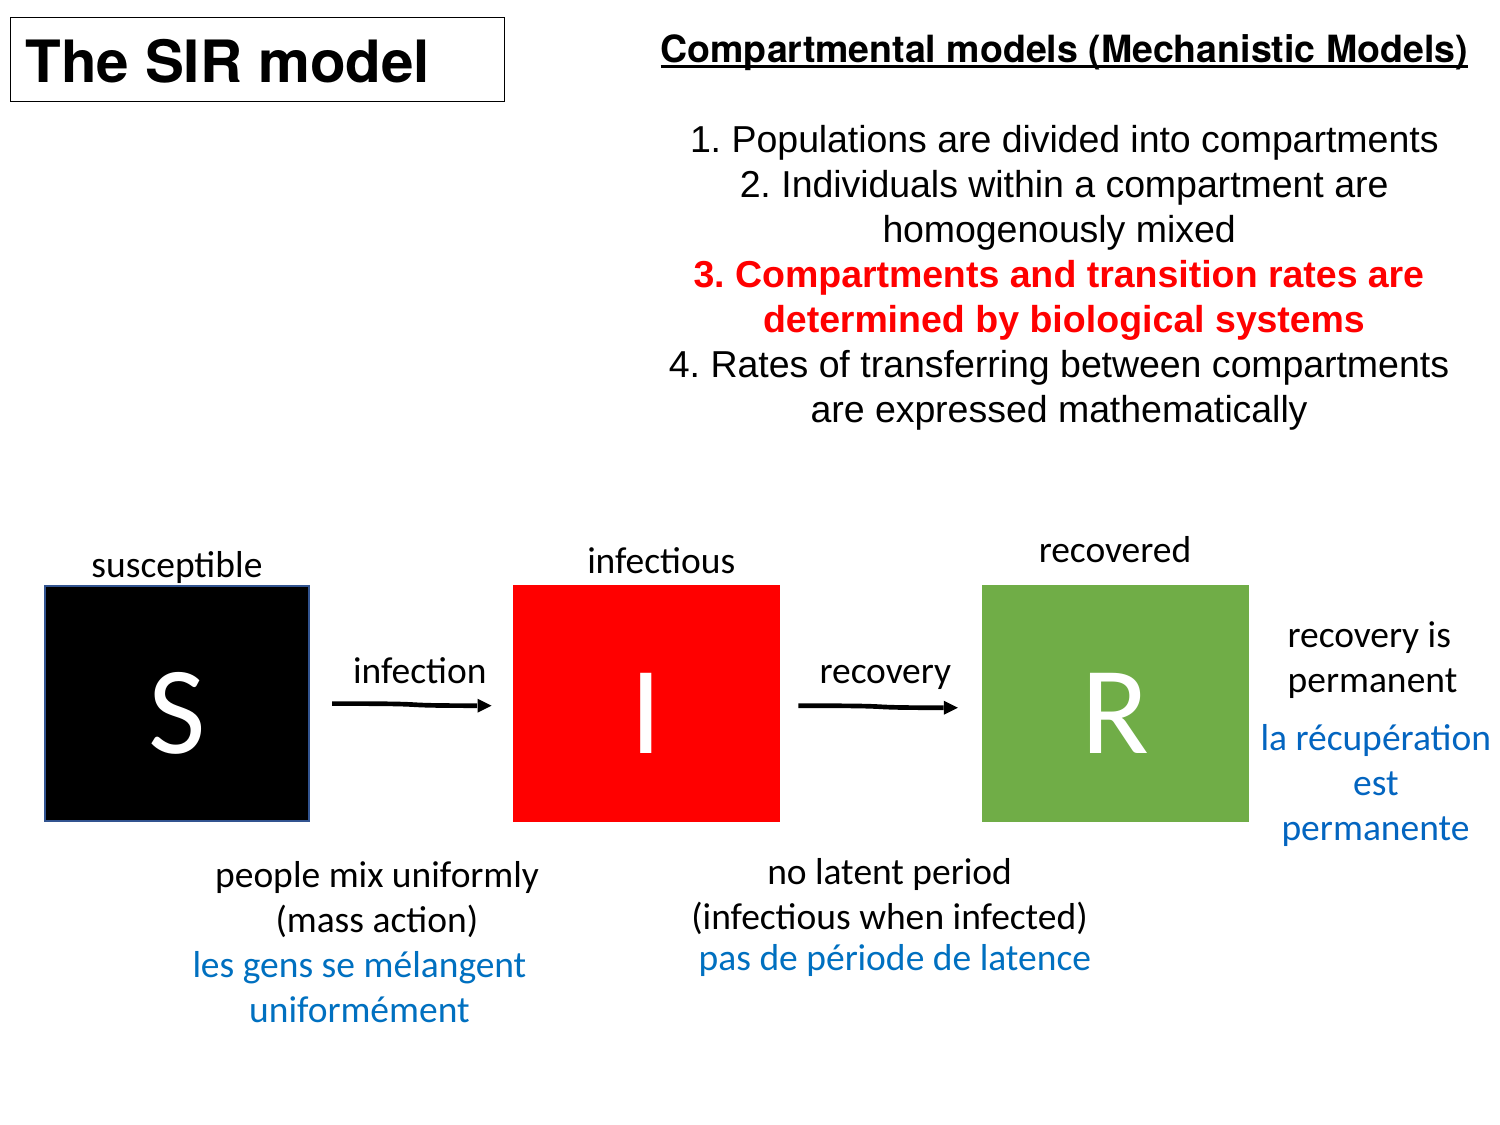

The SIR model
Compartmental models (Mechanistic Models)

1. Populations are divided into compartments
2. Individuals within a compartment are homogenously mixed
3. Compartments and transition rates are
determined by biological systems
4. Rates of transferring between compartments
are expressed mathematically
recovered
infectious
susceptible
S
I
R
recovery is permanent
infection
recovery
la récupération est permanente
no latent period
(infectious when infected)
people mix uniformly (mass action)
pas de période de latence
les gens se mélangent uniformément